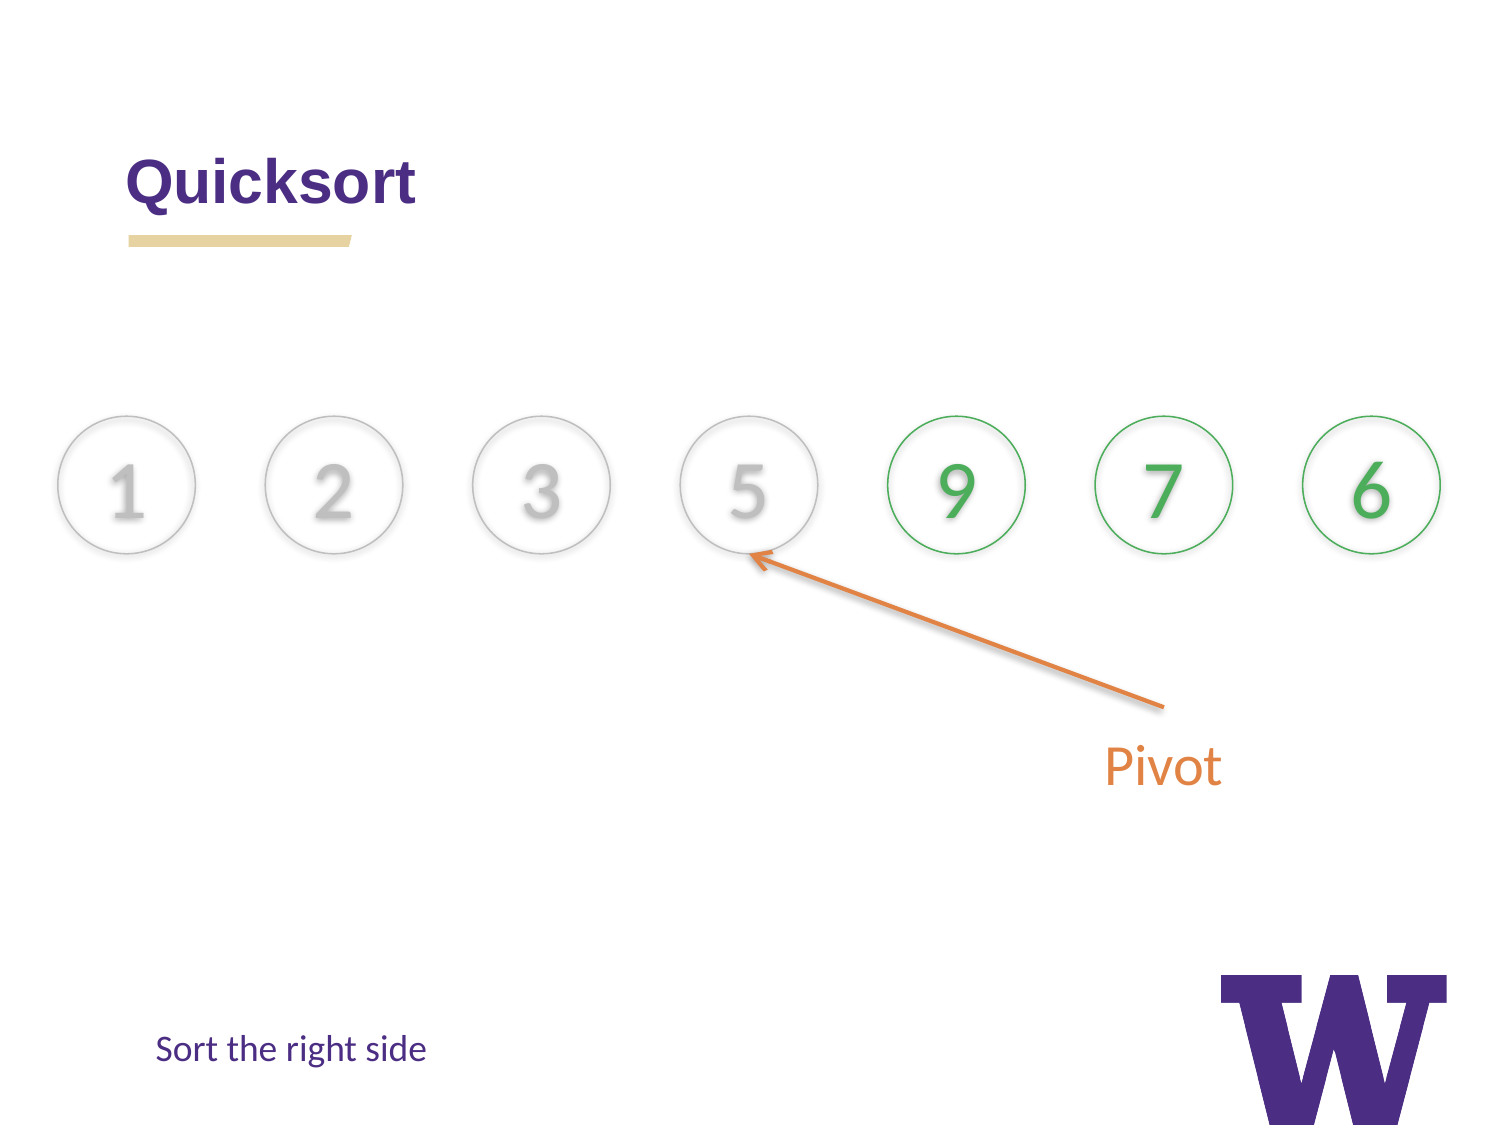

# Quicksort
6
1
2
3
5
9
7
Pivot
Sort the right side